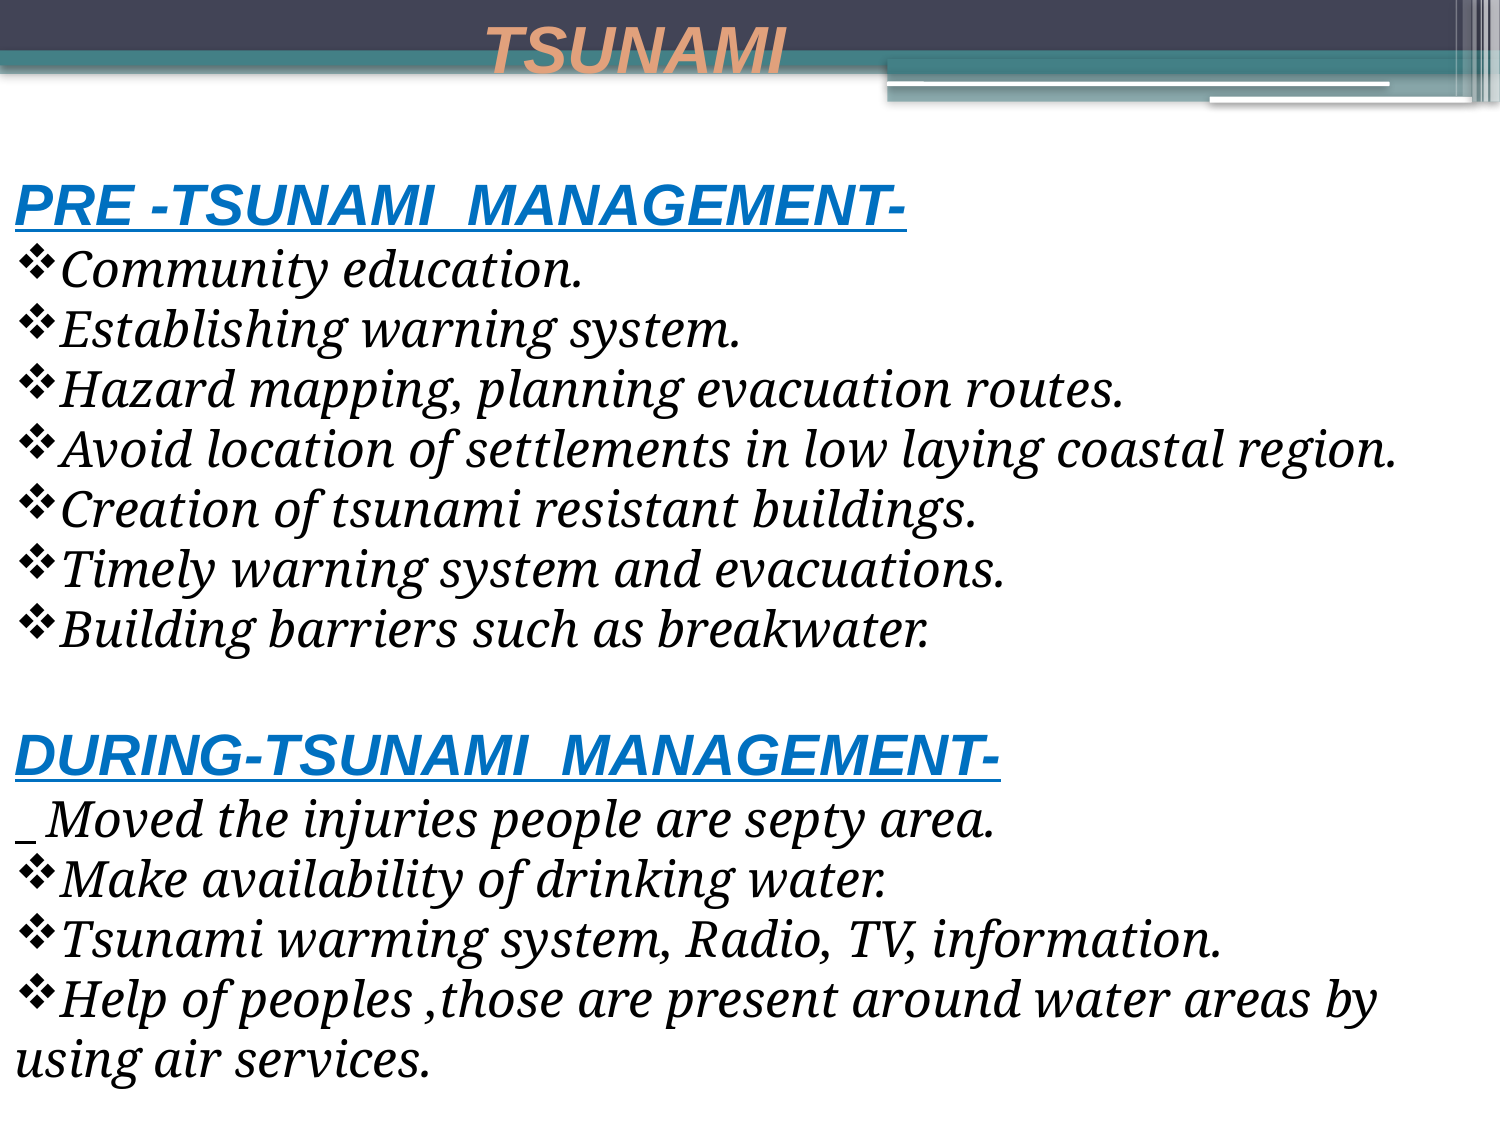

TSUNAMI

PRE -TSUNAMI  MANAGEMENT-
Community education.
Establishing warning system.
Hazard mapping, planning evacuation routes.
Avoid location of settlements in low laying coastal region.
Creation of tsunami resistant buildings.
Timely warning system and evacuations.
Building barriers such as breakwater.

DURING-TSUNAMI  MANAGEMENT-
   Moved the injuries people are septy area.
Make availability of drinking water.
Tsunami warming system, Radio, TV, information.
Help of peoples ,those are present around water areas by using air services.